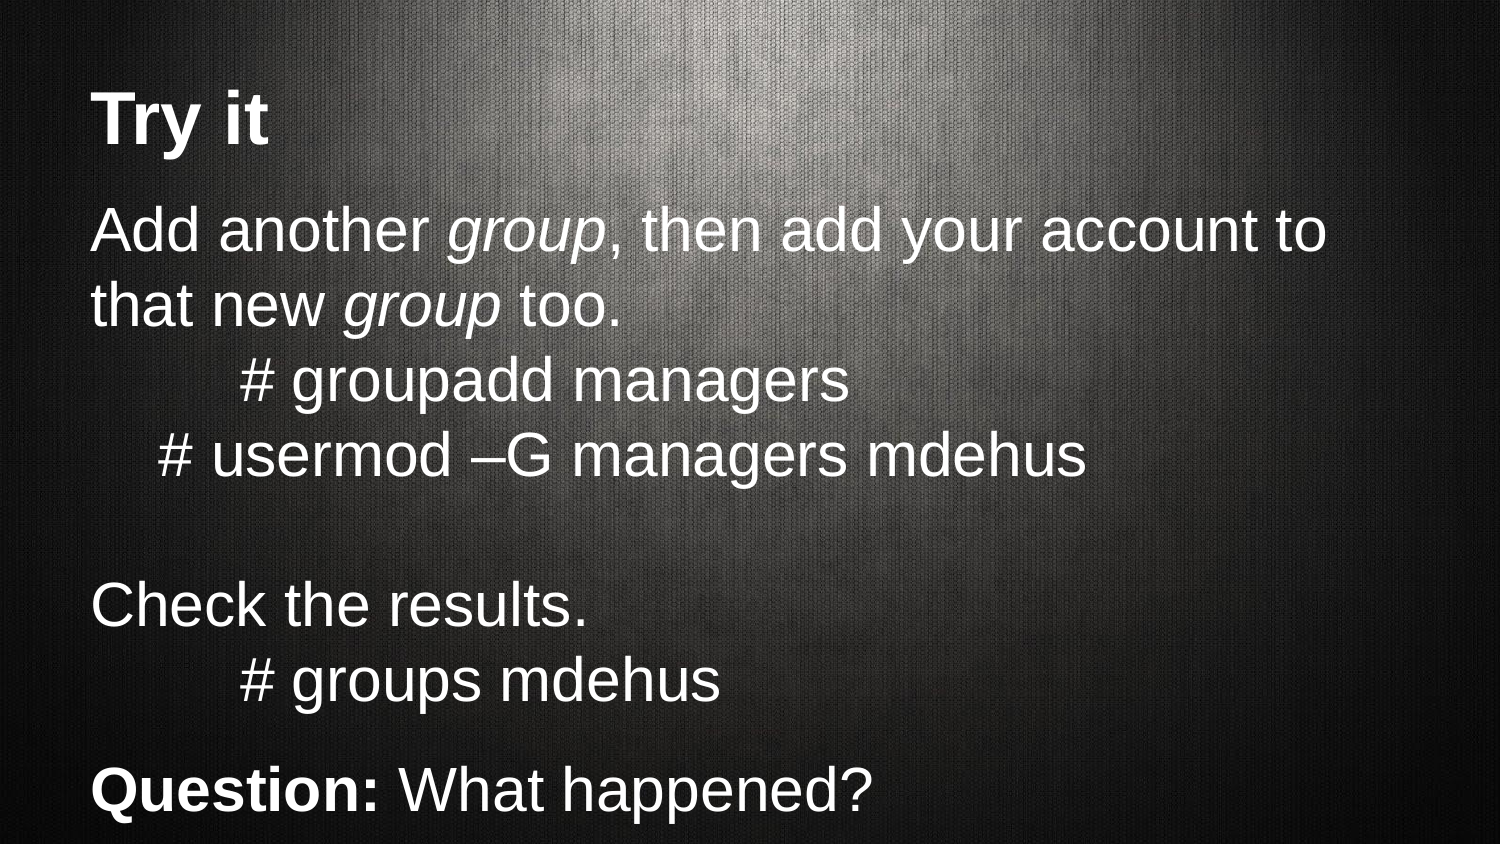

# Try it
Add another group, then add your account to that new group too.
	# groupadd managers
    # usermod –G managers mdehus
Check the results.
	# groups mdehus

Question: What happened?